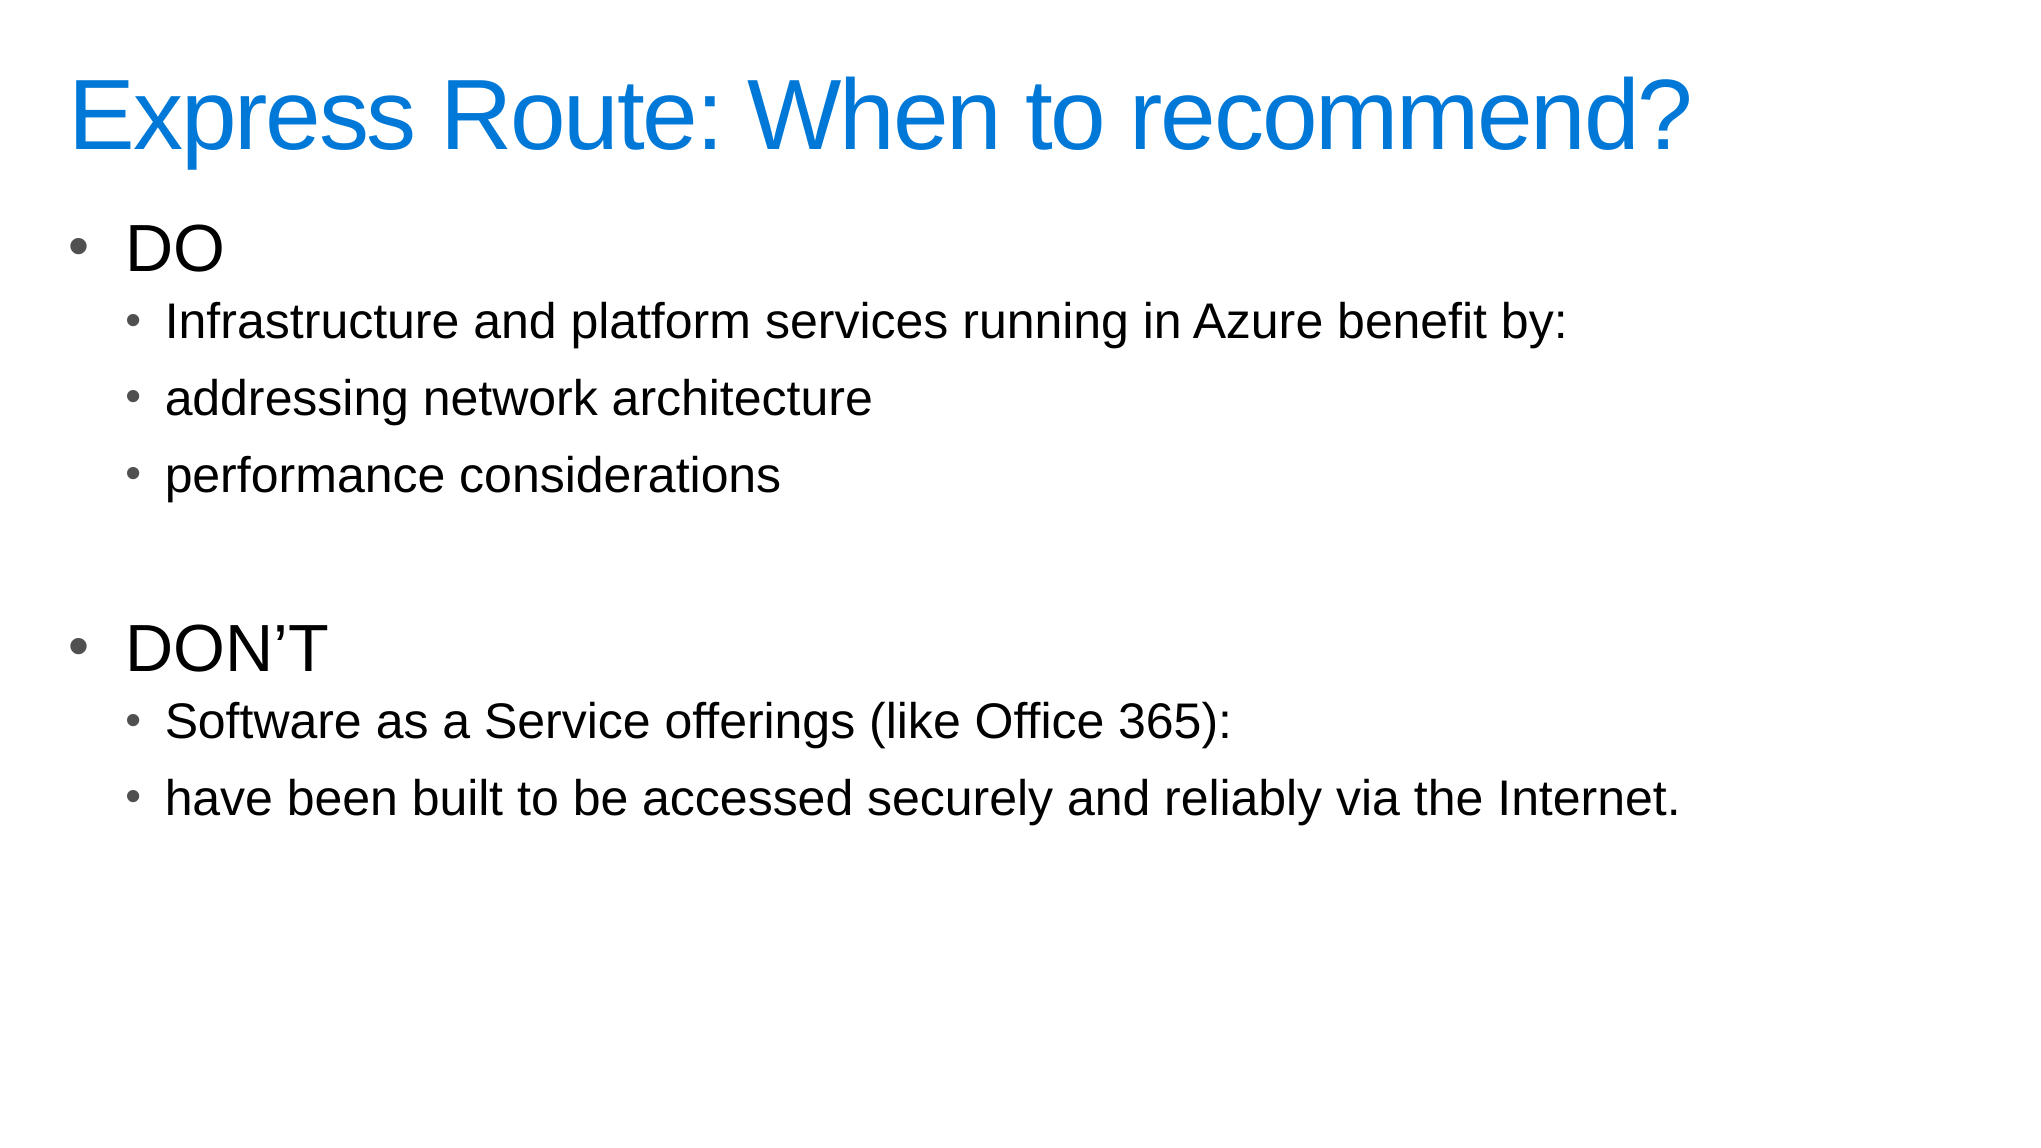

# Express Route: When to recommend?
DO
Infrastructure and platform services running in Azure benefit by:
addressing network architecture
performance considerations

DON’T
Software as a Service offerings (like Office 365):
have been built to be accessed securely and reliably via the Internet.